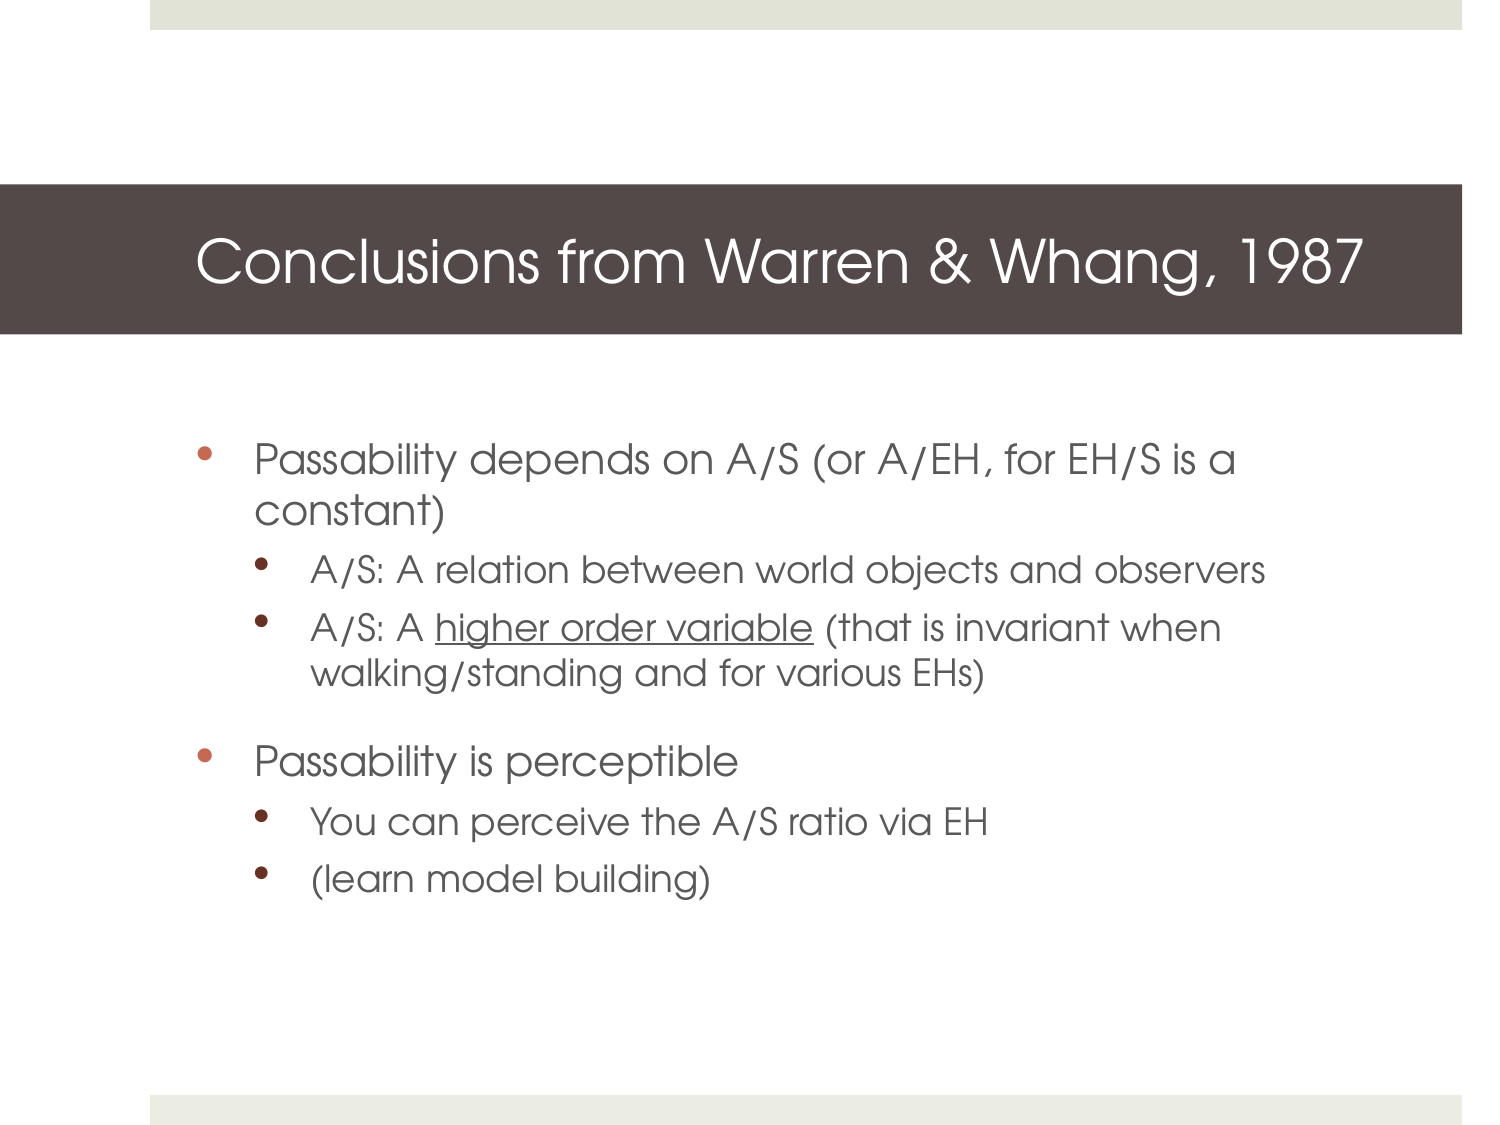

# Conclusions from Warren & Whang, 1987
Passability depends on A/S (or A/EH, for EH/S is a constant)
A/S: A relation between world objects and observers
A/S: A higher order variable (that is invariant when walking/standing and for various EHs)
Passability is perceptible
You can perceive the A/S ratio via EH
(learn model building)